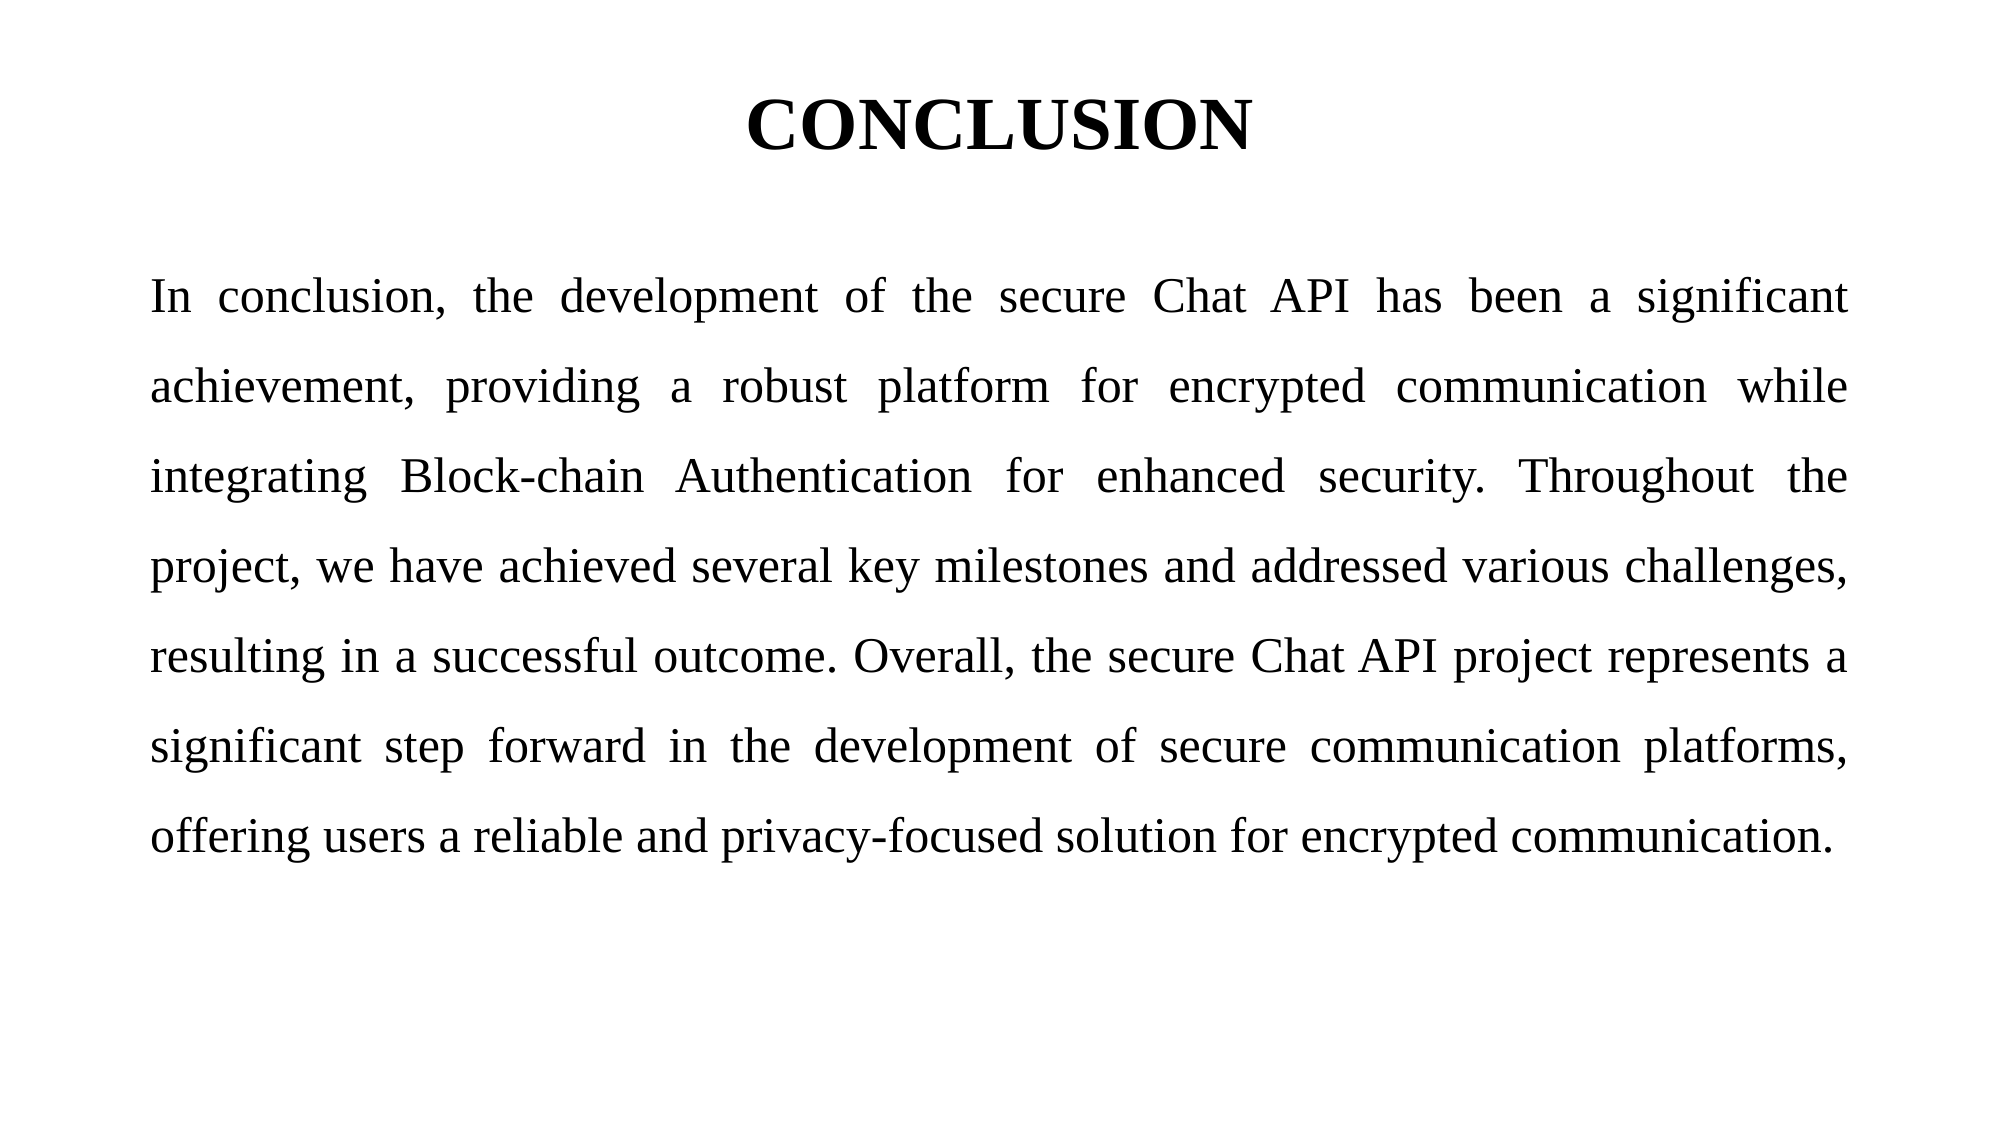

# CONCLUSION
In conclusion, the development of the secure Chat API has been a significant achievement, providing a robust platform for encrypted communication while integrating Block-chain Authentication for enhanced security. Throughout the project, we have achieved several key milestones and addressed various challenges, resulting in a successful outcome. Overall, the secure Chat API project represents a significant step forward in the development of secure communication platforms, offering users a reliable and privacy-focused solution for encrypted communication.